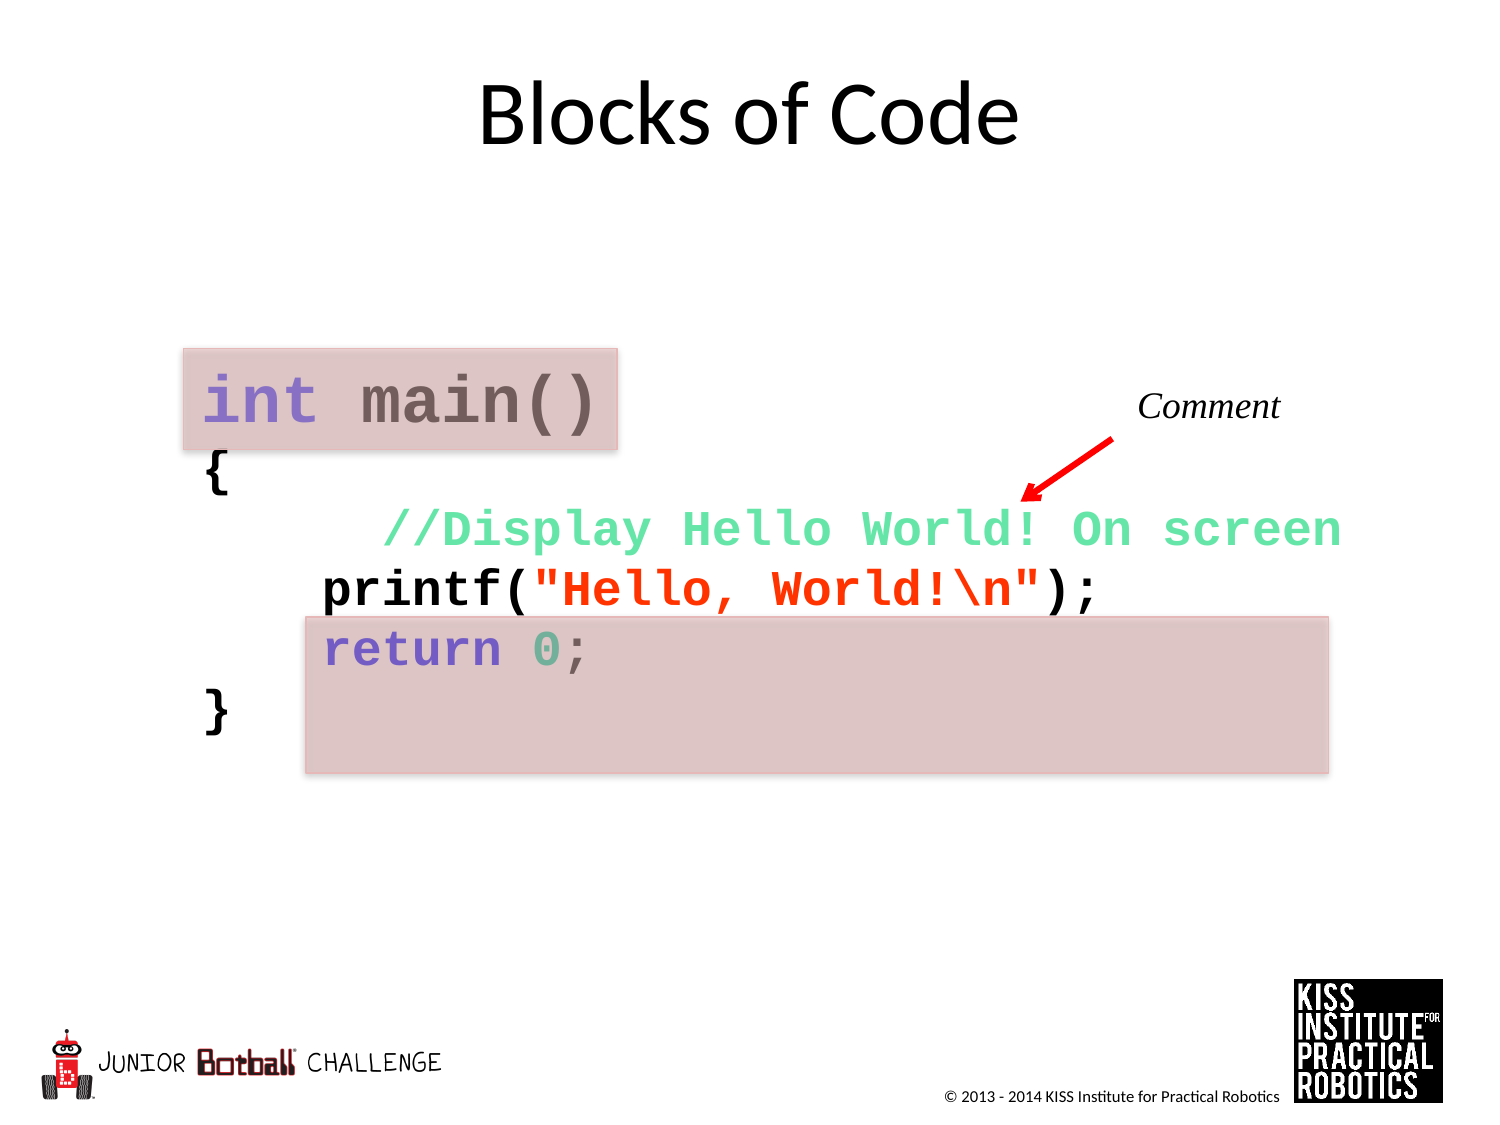

# Blocks of Code

int main()
{
	 //Display Hello World! On screen
    printf("Hello, World!\n");
    return 0;
}
Comment